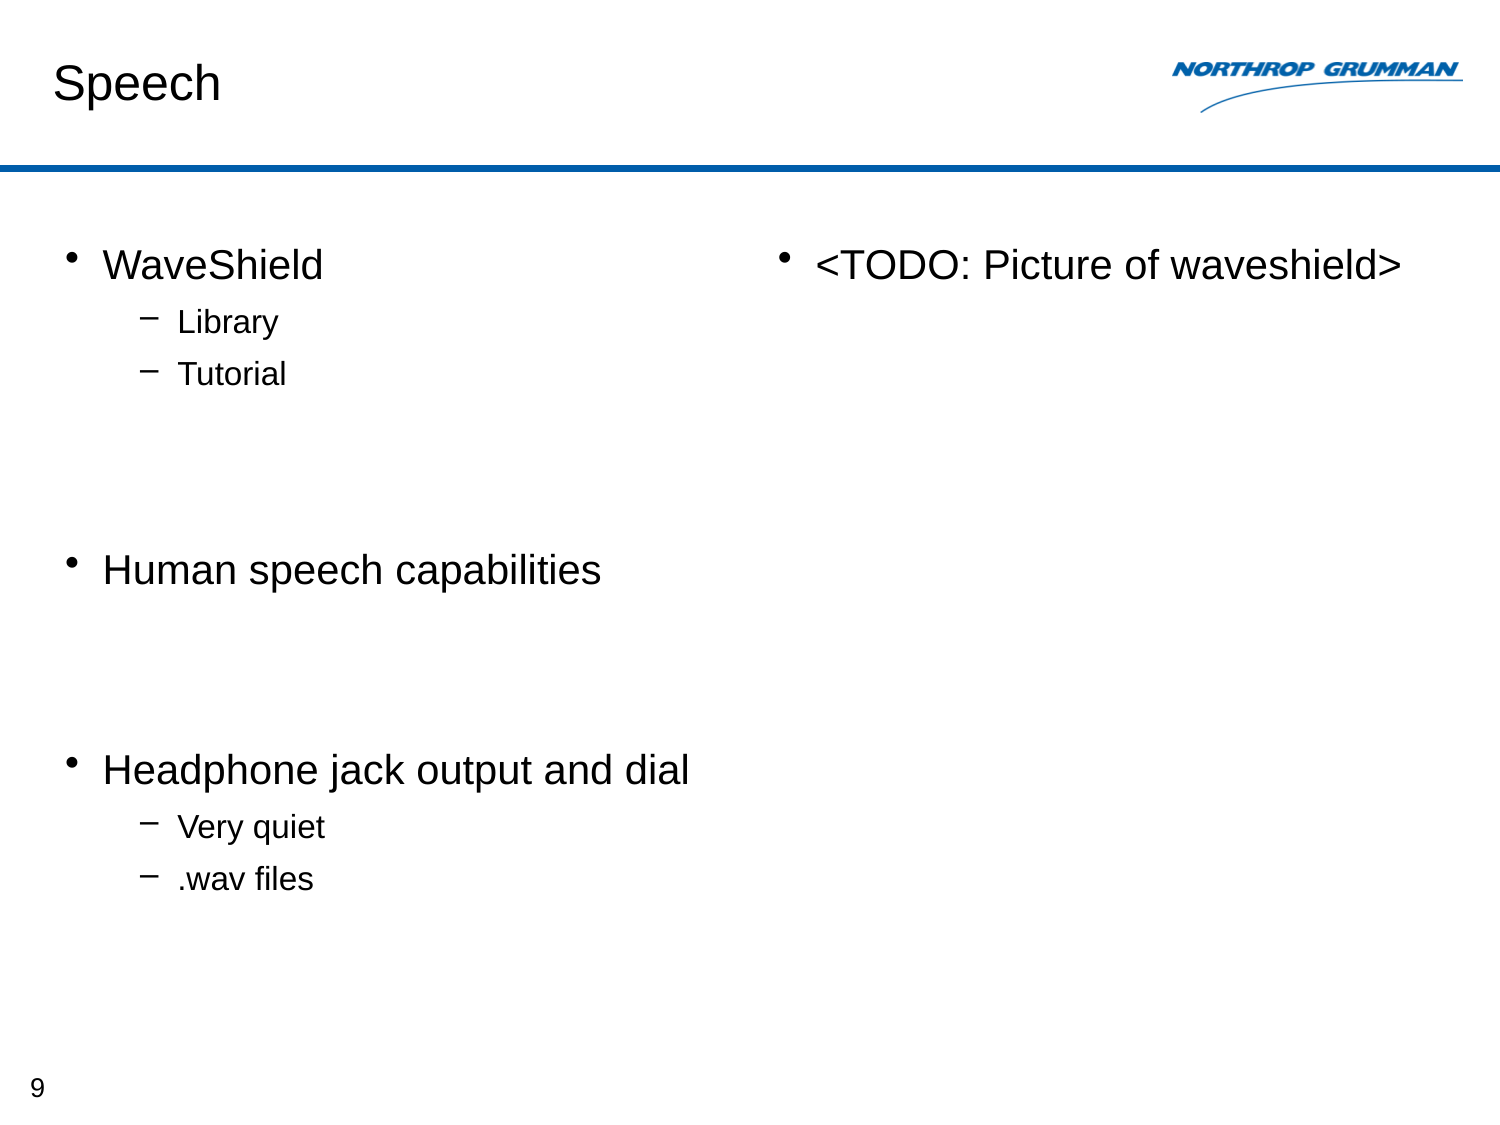

# Speech
WaveShield
Library
Tutorial

Human speech capabilities

Headphone jack output and dial
Very quiet
.wav files
<TODO: Picture of waveshield>
9